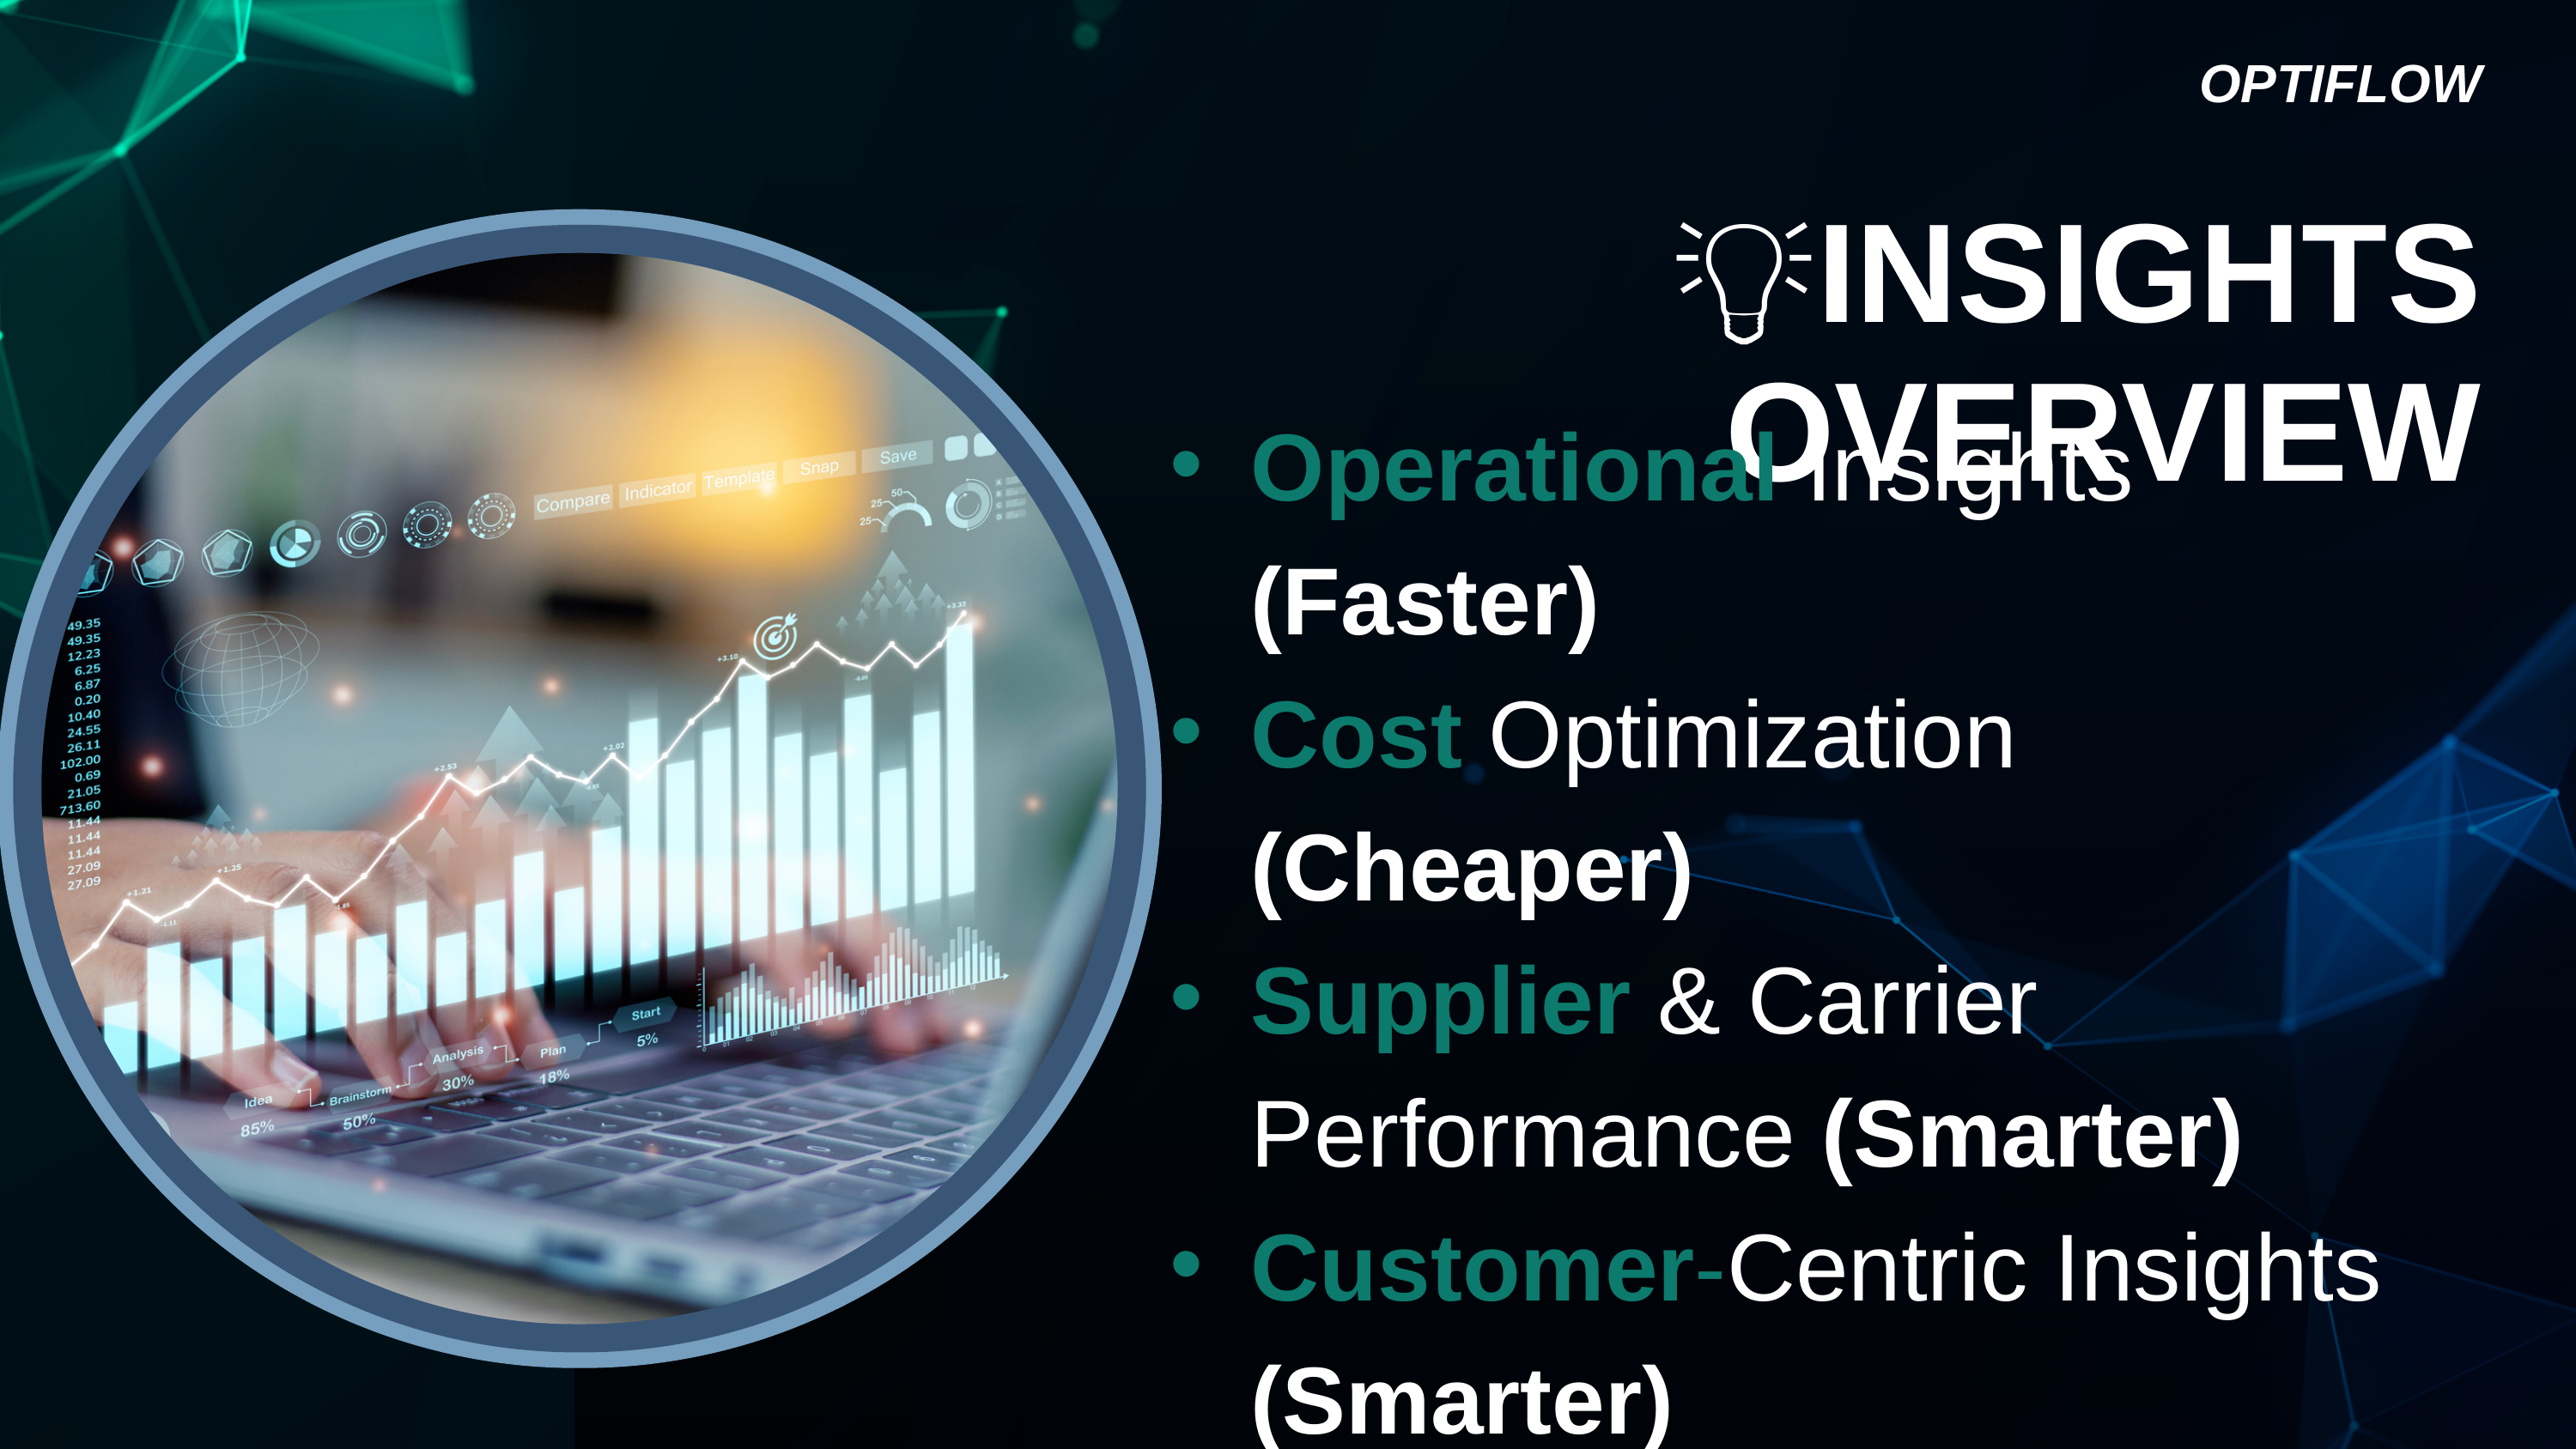

OPTIFLOW
💡INSIGHTS OVERVIEW

Operational Insights (Faster)
Cost Optimization (Cheaper)
Supplier & Carrier Performance (Smarter)
Customer-Centric Insights (Smarter)